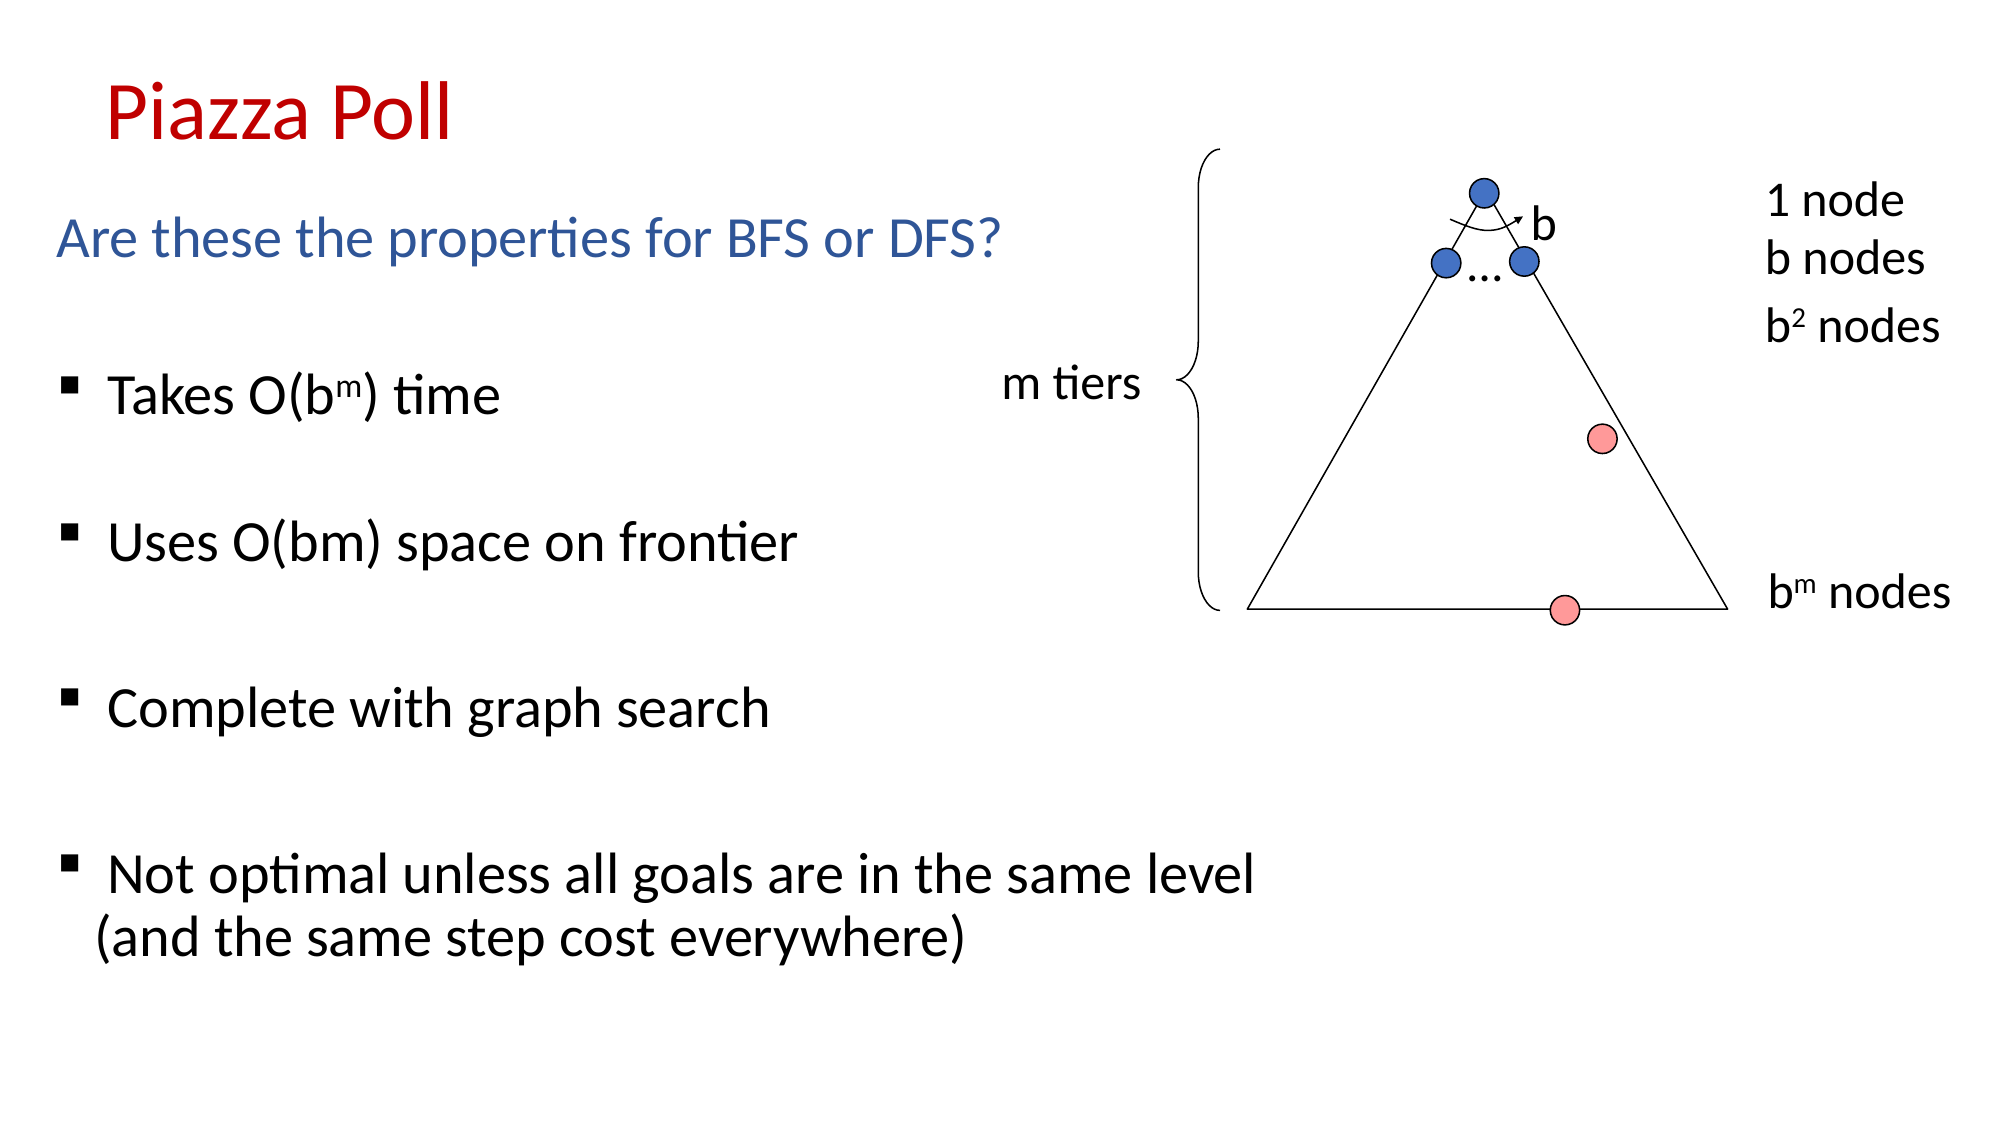

# Piazza Poll

1 node

b

b nodes
…

b2 nodes
m tiers
bm nodes

Are these the properties for BFS or DFS?

 Takes O(bm) time

 Uses O(bm) space on frontier

 Complete with graph search

 Not optimal unless all goals are in the same level (and the same step cost everywhere)